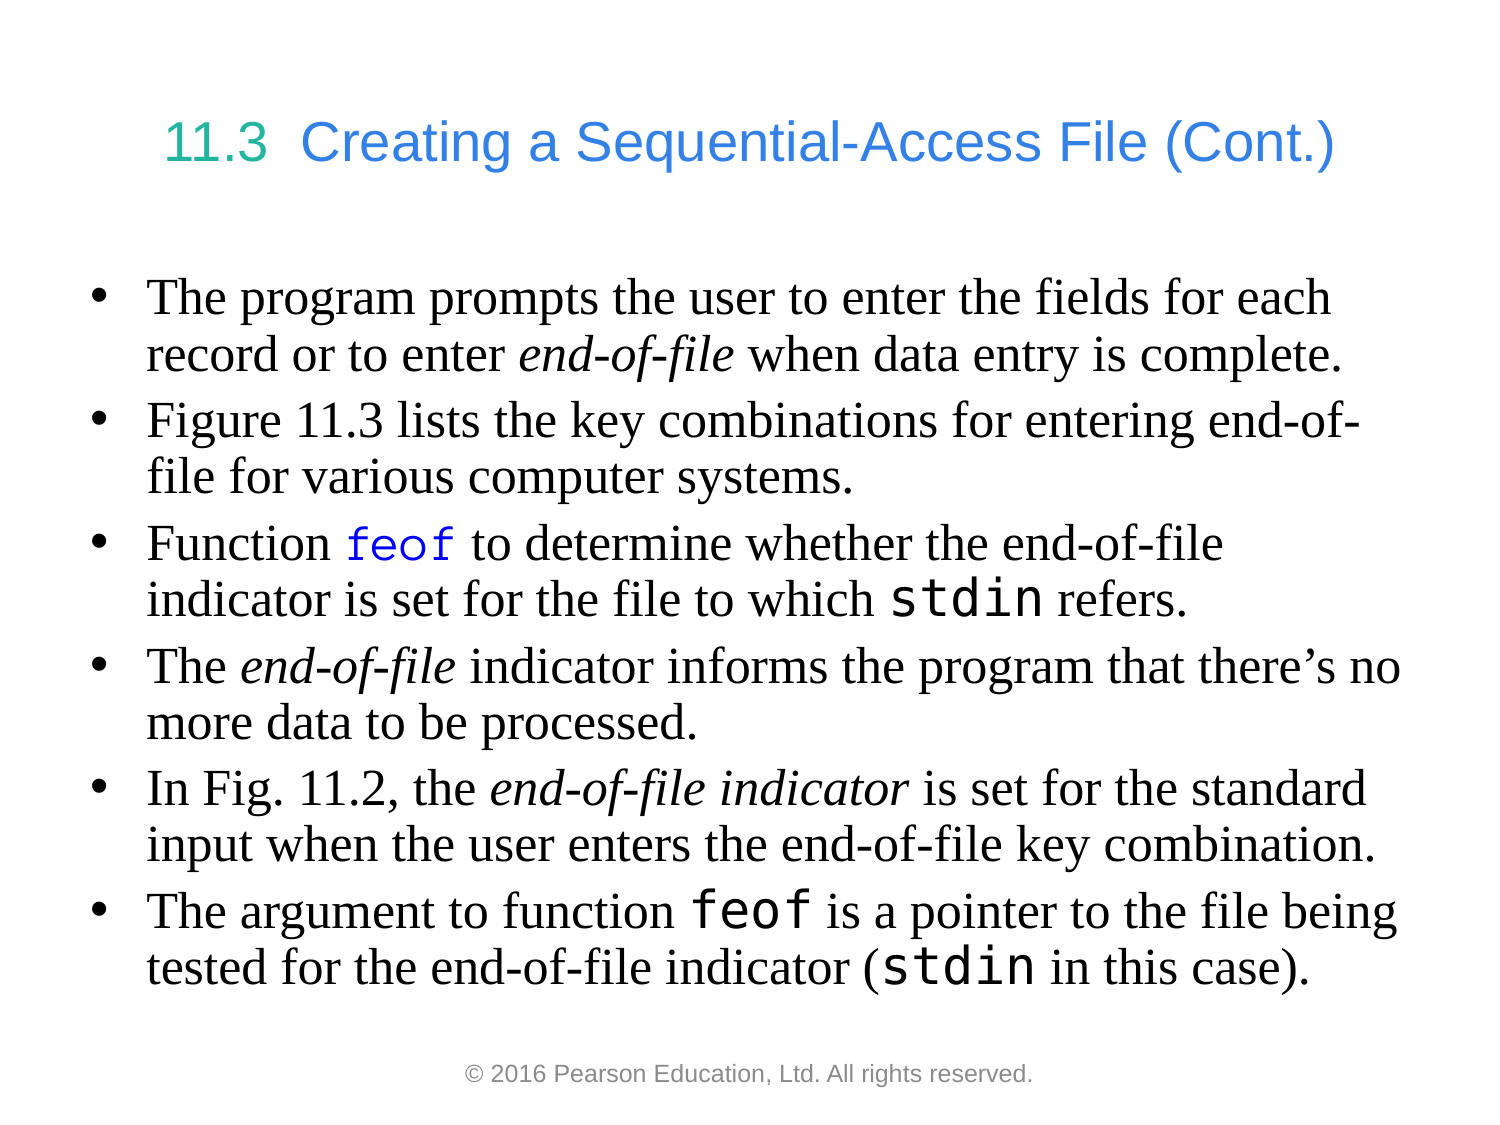

# 11.3  Creating a Sequential-Access File (Cont.)
The program prompts the user to enter the fields for each record or to enter end-of-file when data entry is complete.
Figure 11.3 lists the key combinations for entering end-of-file for various computer systems.
Function feof to determine whether the end-of-file indicator is set for the file to which stdin refers.
The end-of-file indicator informs the program that there’s no more data to be processed.
In Fig. 11.2, the end-of-file indicator is set for the standard input when the user enters the end-of-file key combination.
The argument to function feof is a pointer to the file being tested for the end-of-file indicator (stdin in this case).
© 2016 Pearson Education, Ltd. All rights reserved.